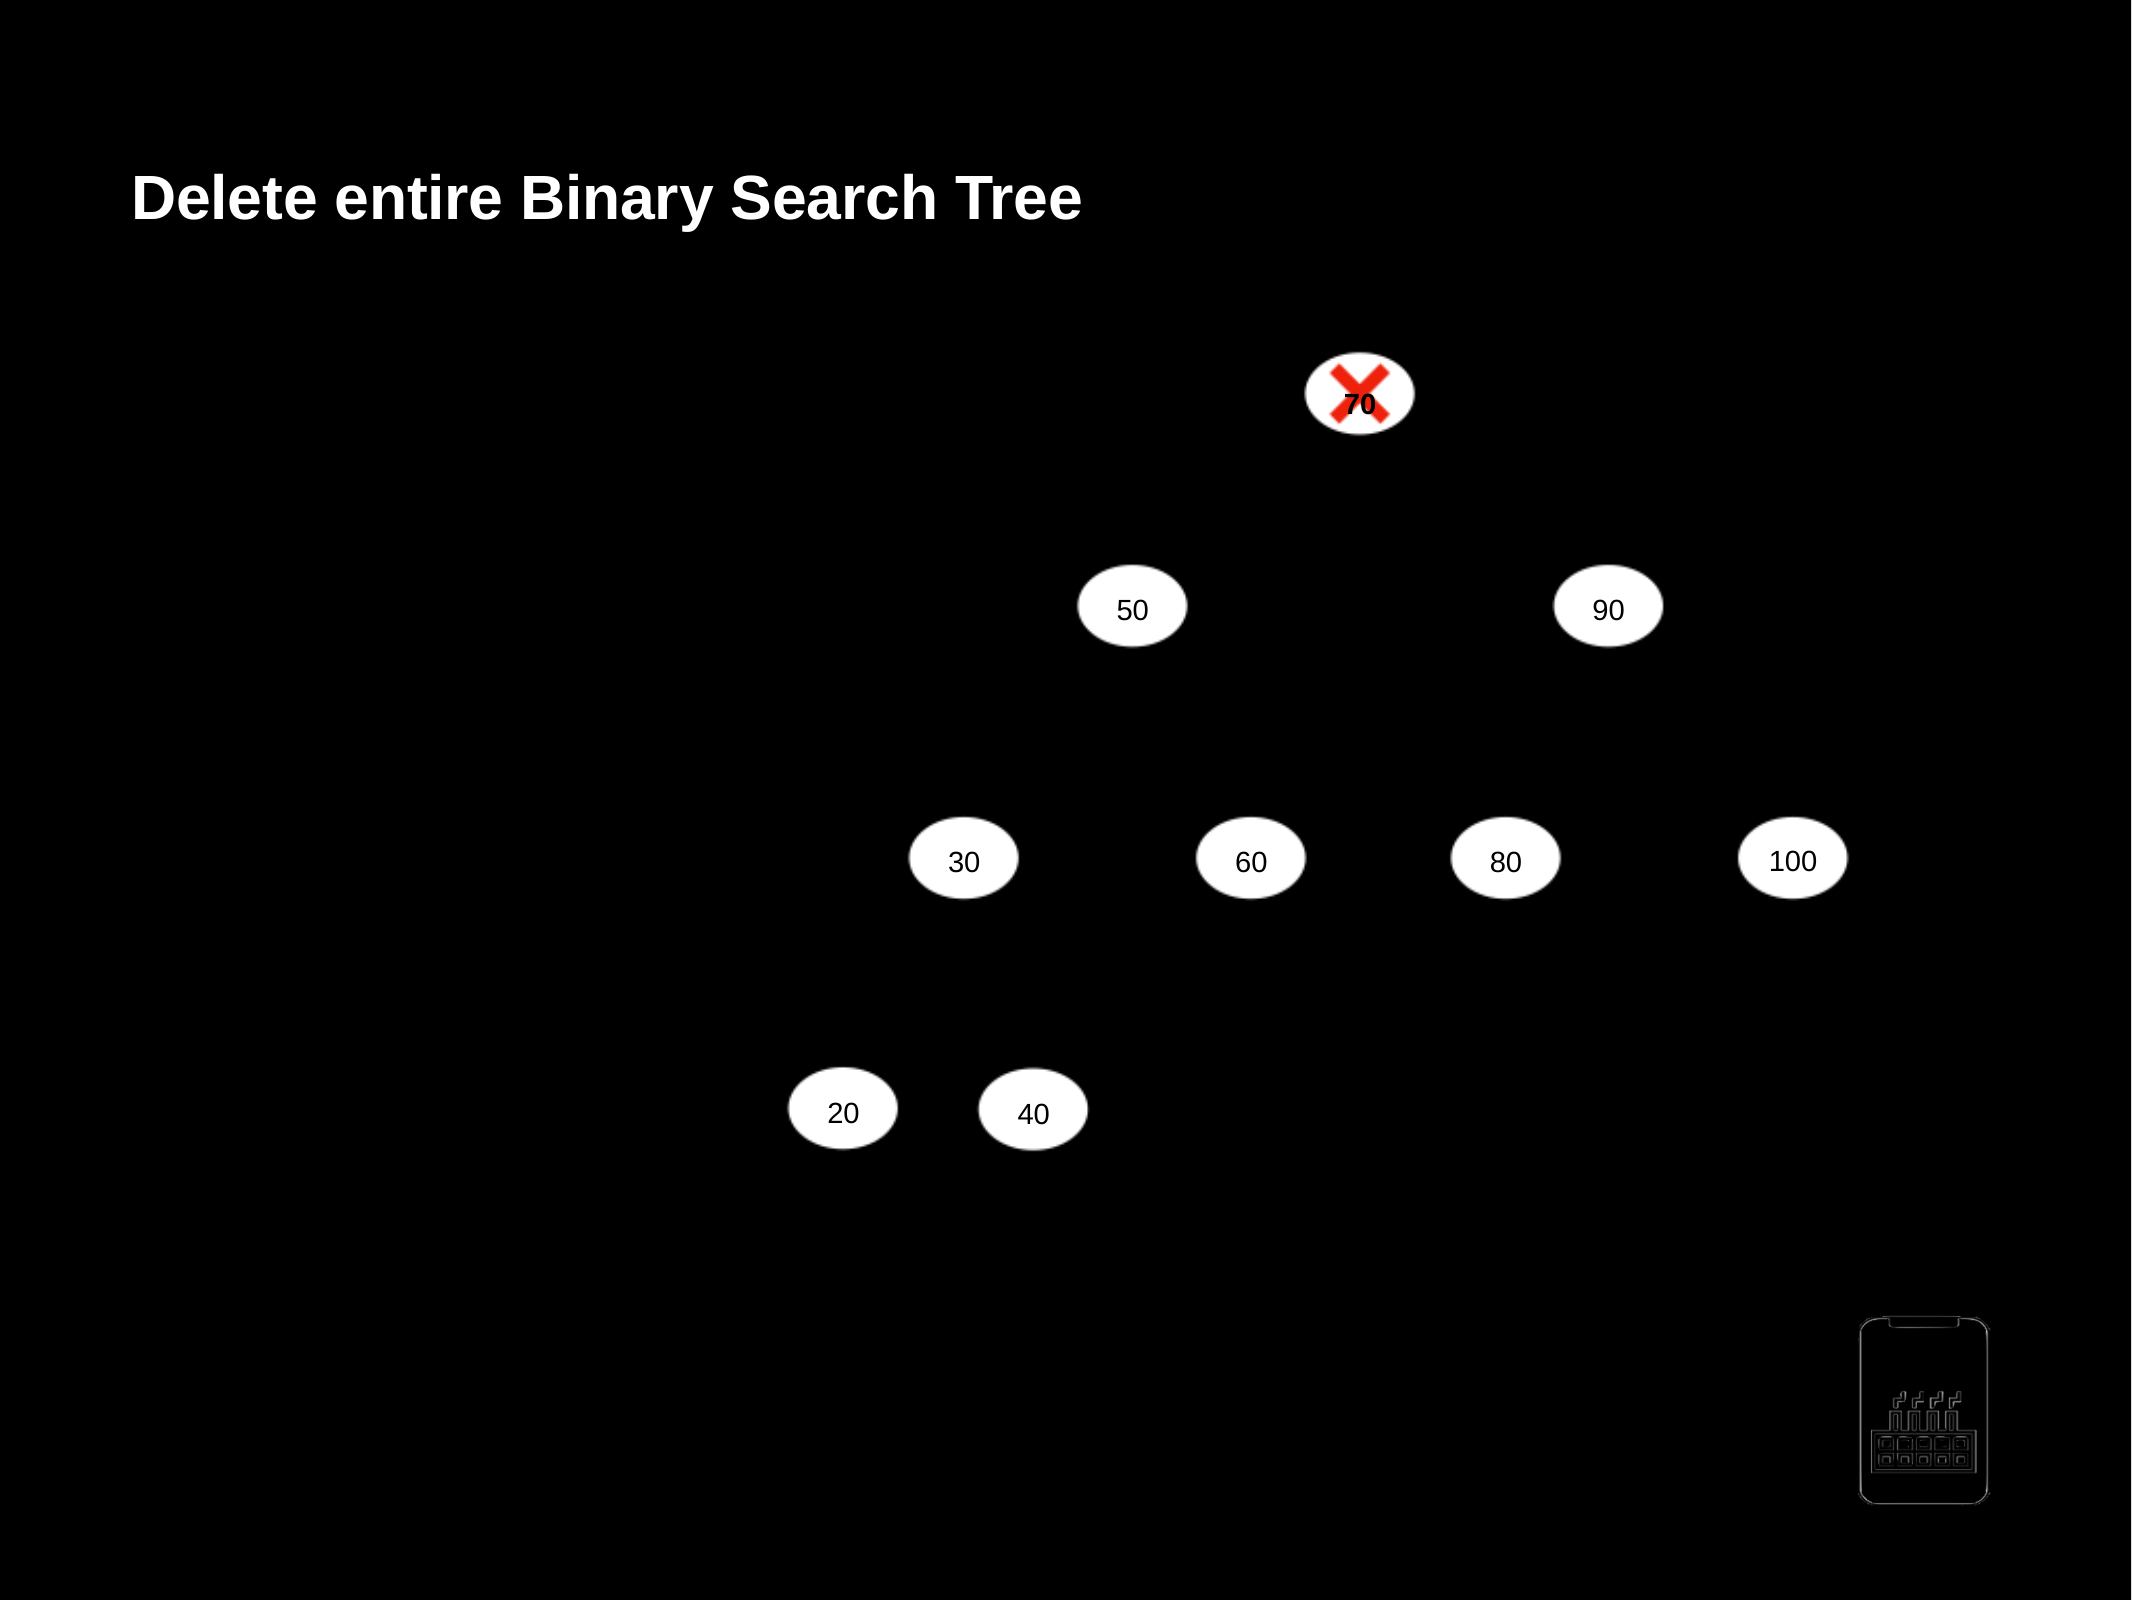

Delete entire Binary Search Tree
rootNode = None rootNode.leftChild = None rootNode.rightChild = None

70
50
90
100
30
60
80
20
40

AppMillers
www.appmillers.com